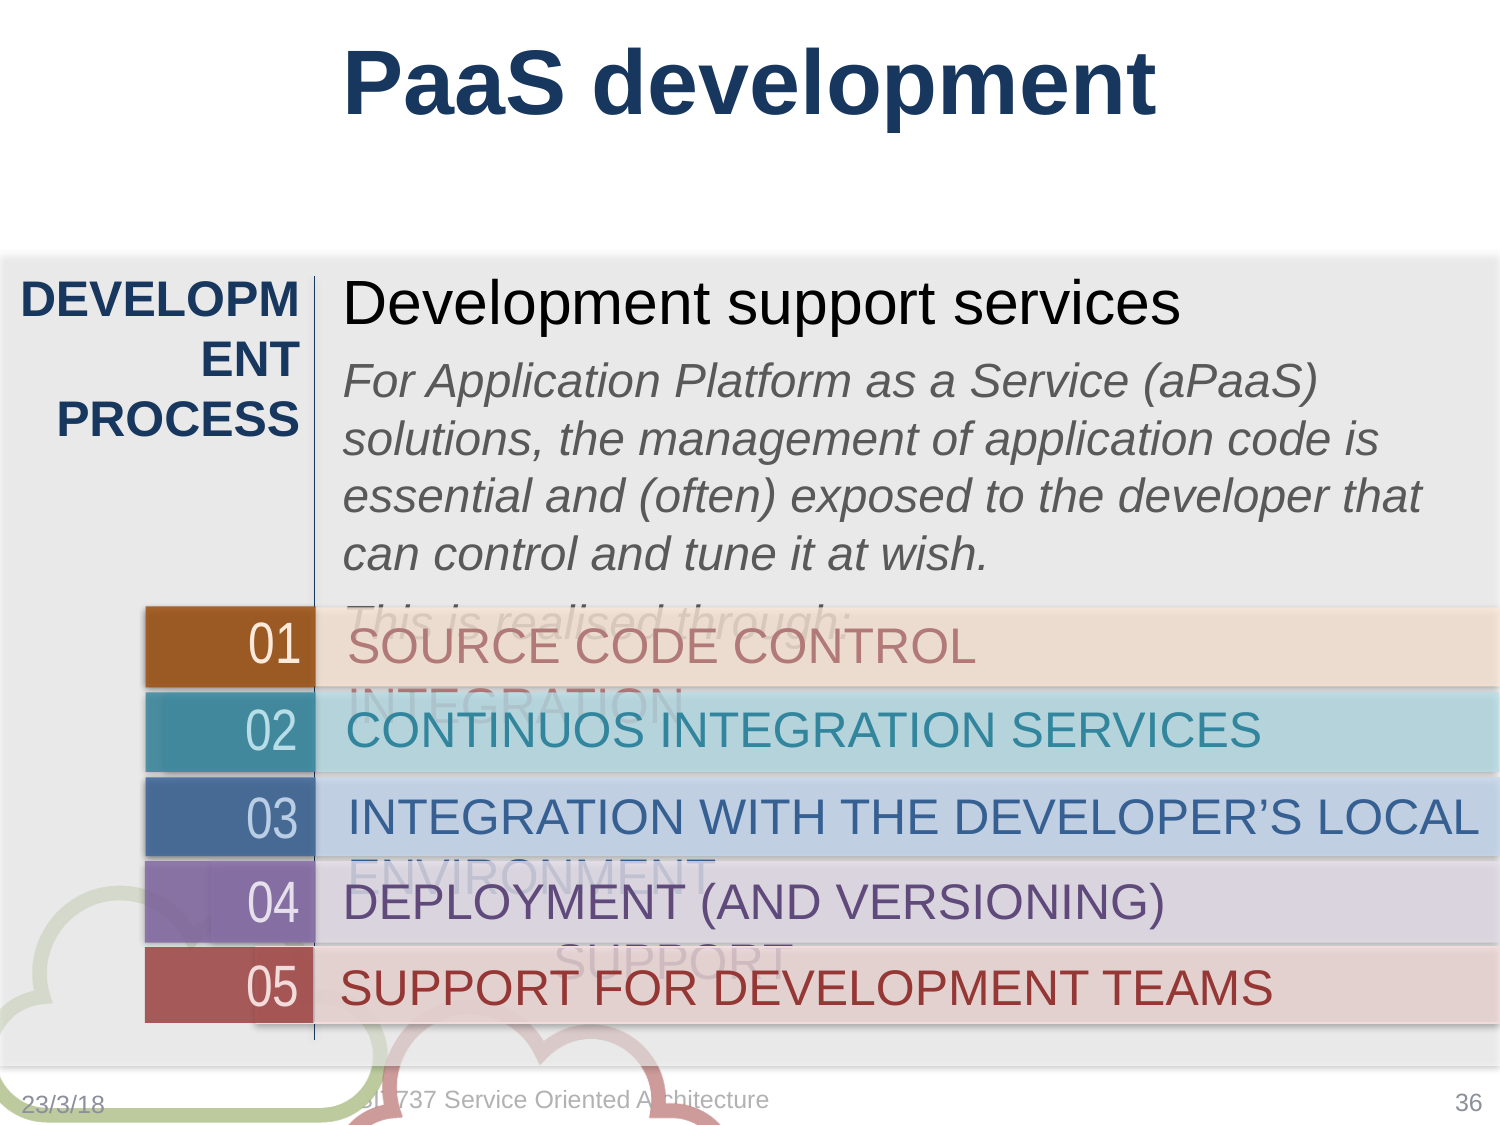

# PaaS development

Development support services
For Application Platform as a Service (aPaaS) solutions, the management of application code is essential and (often) exposed to the developer that can control and tune it at wish.
This is realised through:
DEVELOPMENT PROCESS
01

SOURCE CODE CONTROL INTEGRATION
02

CONTINUOS INTEGRATION SERVICES

03

INTEGRATION WITH THE DEVELOPER’S LOCAL ENVIRONMENT

04

DEPLOYMENT (AND VERSIONING) SUPPORT
05

SUPPORT FOR DEVELOPMENT TEAMS
36
23/3/18
SIT737 Service Oriented Architecture